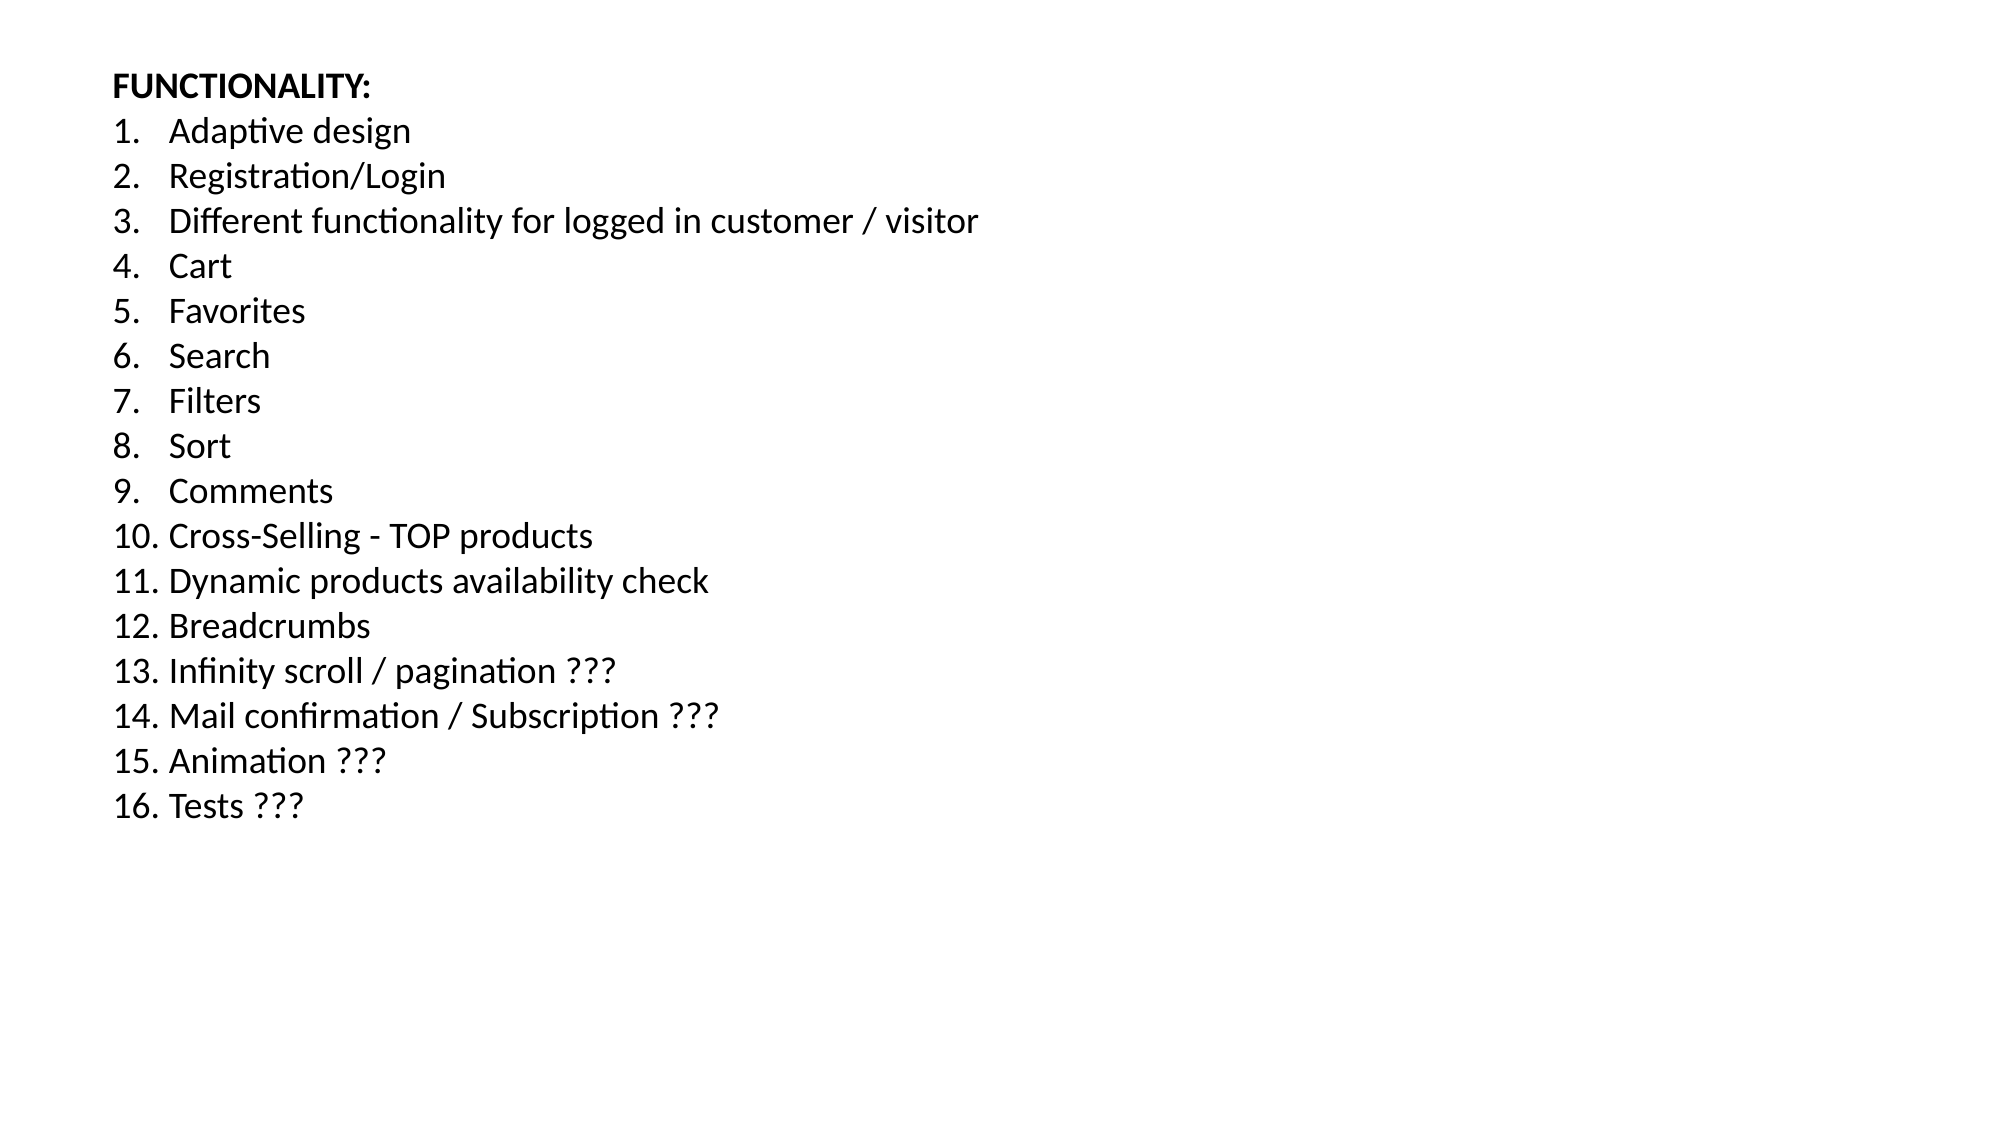

FUNCTIONALITY:
Adaptive design
Registration/Login
Different functionality for logged in customer / visitor
Cart
Favorites
Search
Filters
Sort
Comments
Cross-Selling - TOP products
Dynamic products availability check
Breadcrumbs
Infinity scroll / pagination ???
Mail confirmation / Subscription ???
Animation ???
Tests ???